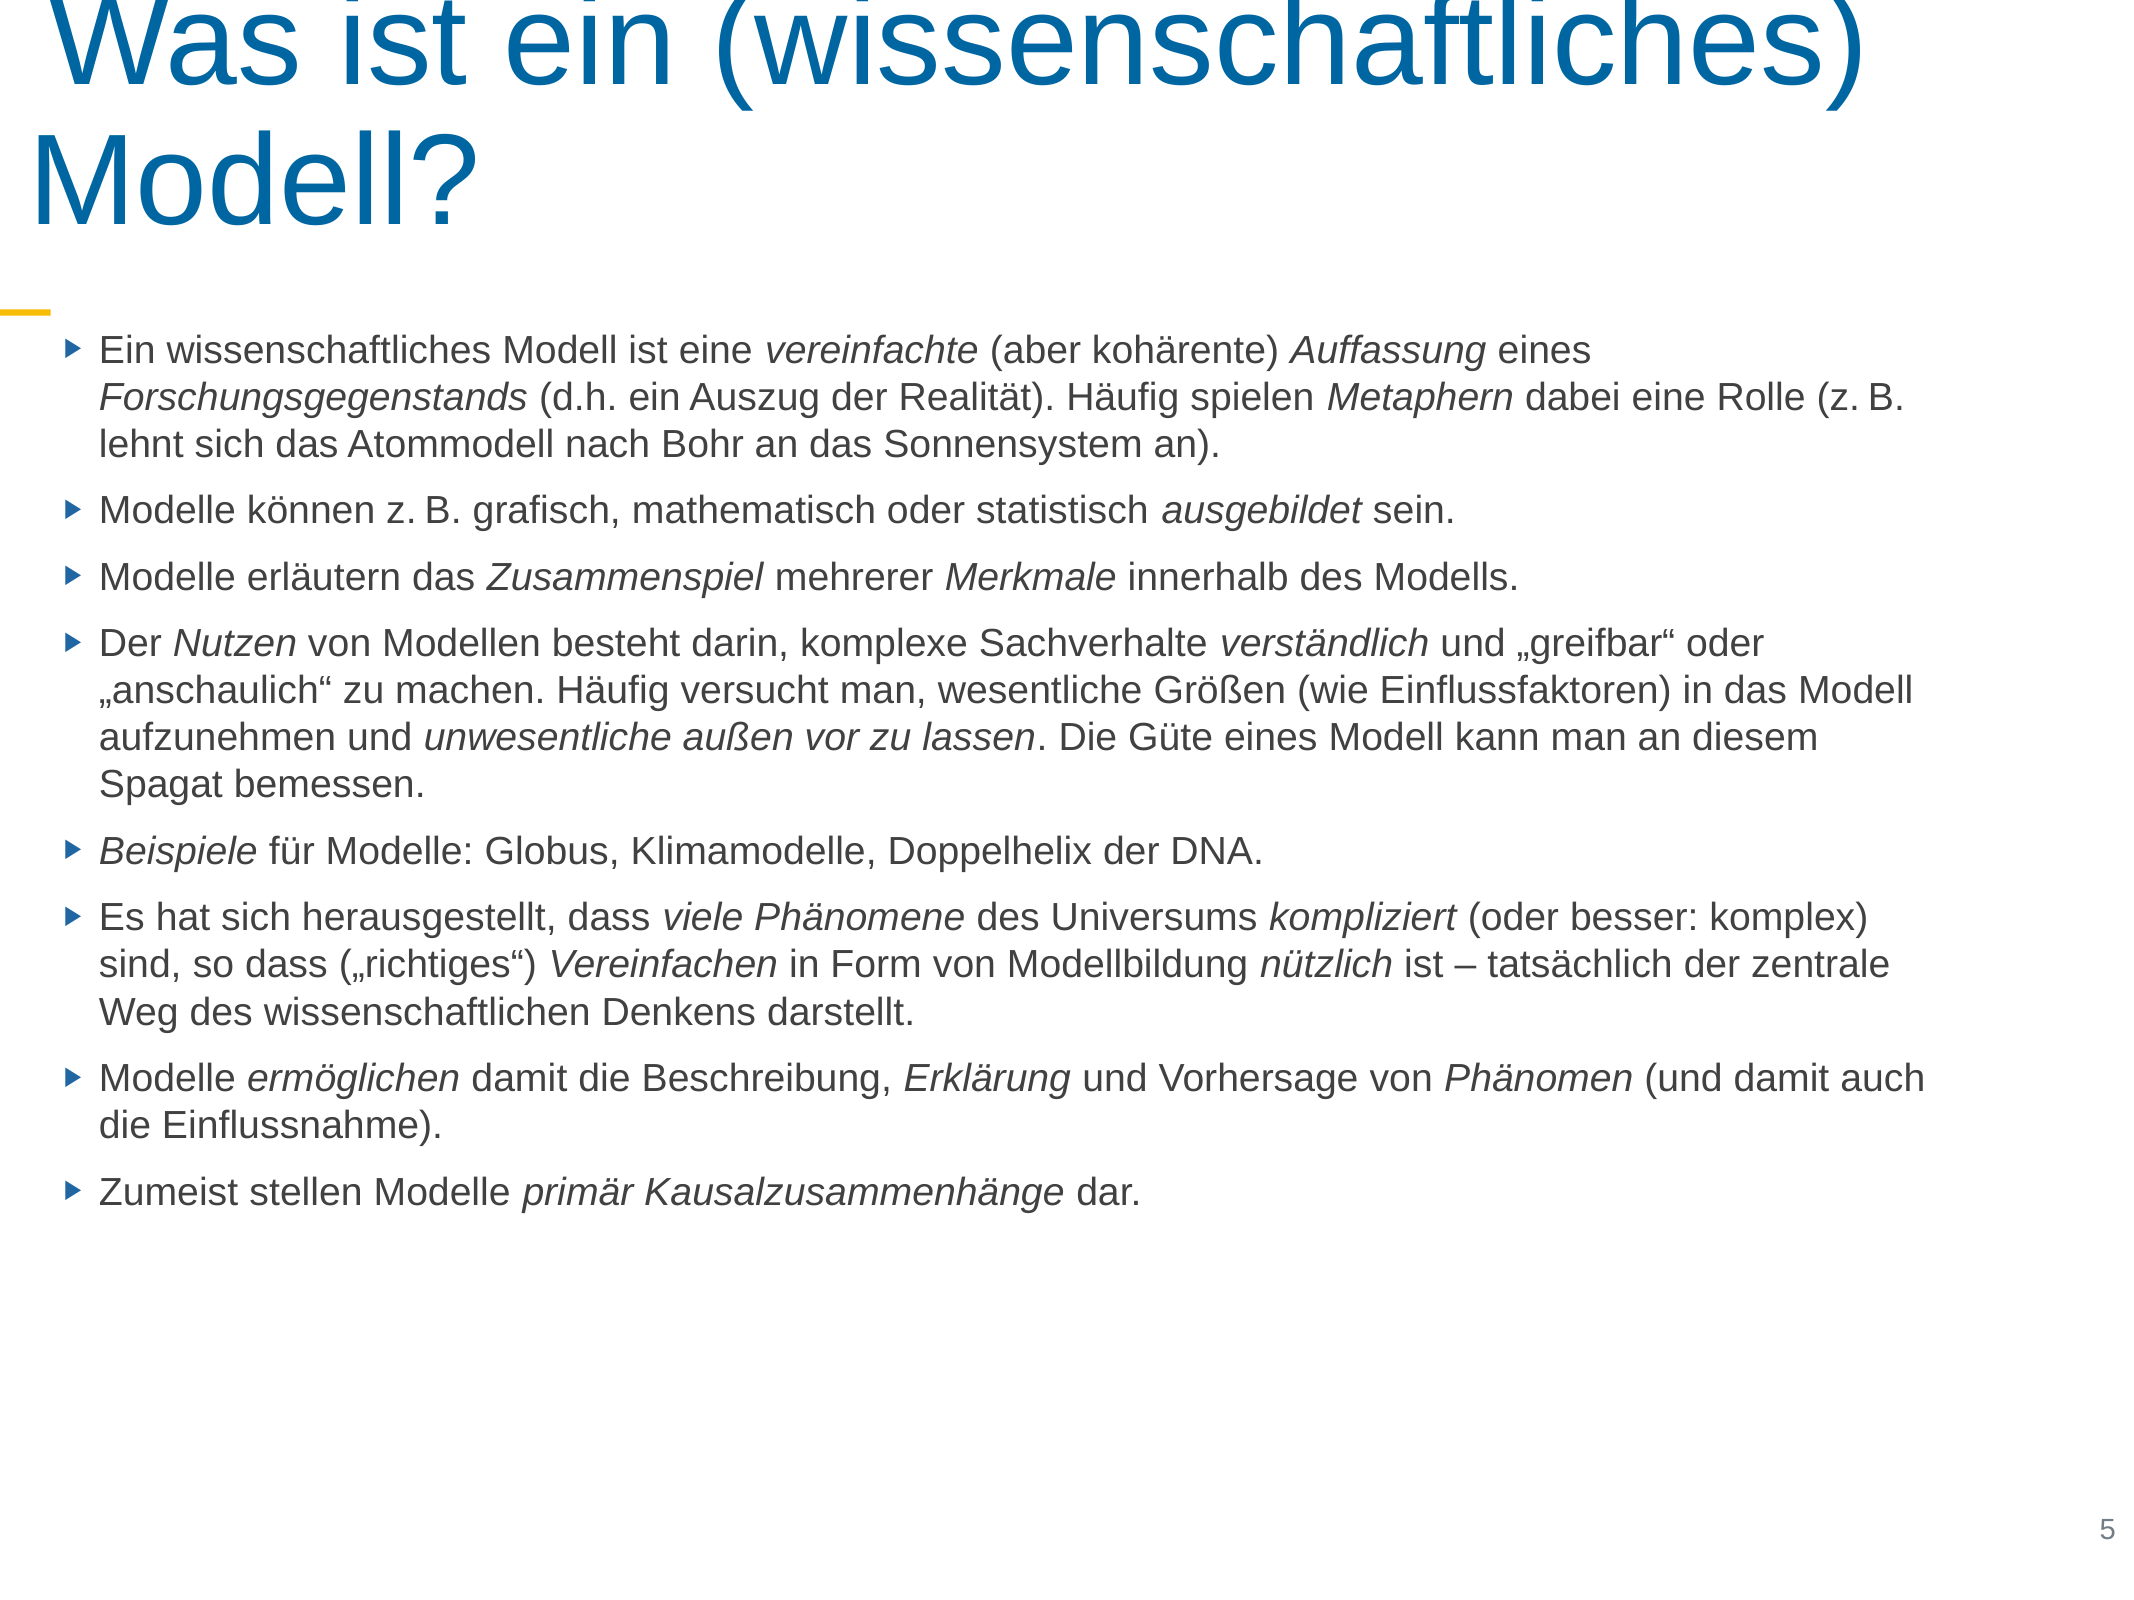

Was ist ein (wissenschaftliches) Modell?
Ein wissenschaftliches Modell ist eine vereinfachte (aber kohärente) Auffassung eines Forschungsgegenstands (d.h. ein Auszug der Realität). Häufig spielen Metaphern dabei eine Rolle (z. B. lehnt sich das Atommodell nach Bohr an das Sonnensystem an).
Modelle können z. B. grafisch, mathematisch oder statistisch ausgebildet sein.
Modelle erläutern das Zusammenspiel mehrerer Merkmale innerhalb des Modells.
Der Nutzen von Modellen besteht darin, komplexe Sachverhalte verständlich und „greifbar“ oder „anschaulich“ zu machen. Häufig versucht man, wesentliche Größen (wie Einflussfaktoren) in das Modell aufzunehmen und unwesentliche außen vor zu lassen. Die Güte eines Modell kann man an diesem Spagat bemessen.
Beispiele für Modelle: Globus, Klimamodelle, Doppelhelix der DNA.
Es hat sich herausgestellt, dass viele Phänomene des Universums kompliziert (oder besser: komplex) sind, so dass („richtiges“) Vereinfachen in Form von Modellbildung nützlich ist – tatsächlich der zentrale Weg des wissenschaftlichen Denkens darstellt.
Modelle ermöglichen damit die Beschreibung, Erklärung und Vorhersage von Phänomen (und damit auch die Einflussnahme).
Zumeist stellen Modelle primär Kausalzusammenhänge dar.
5